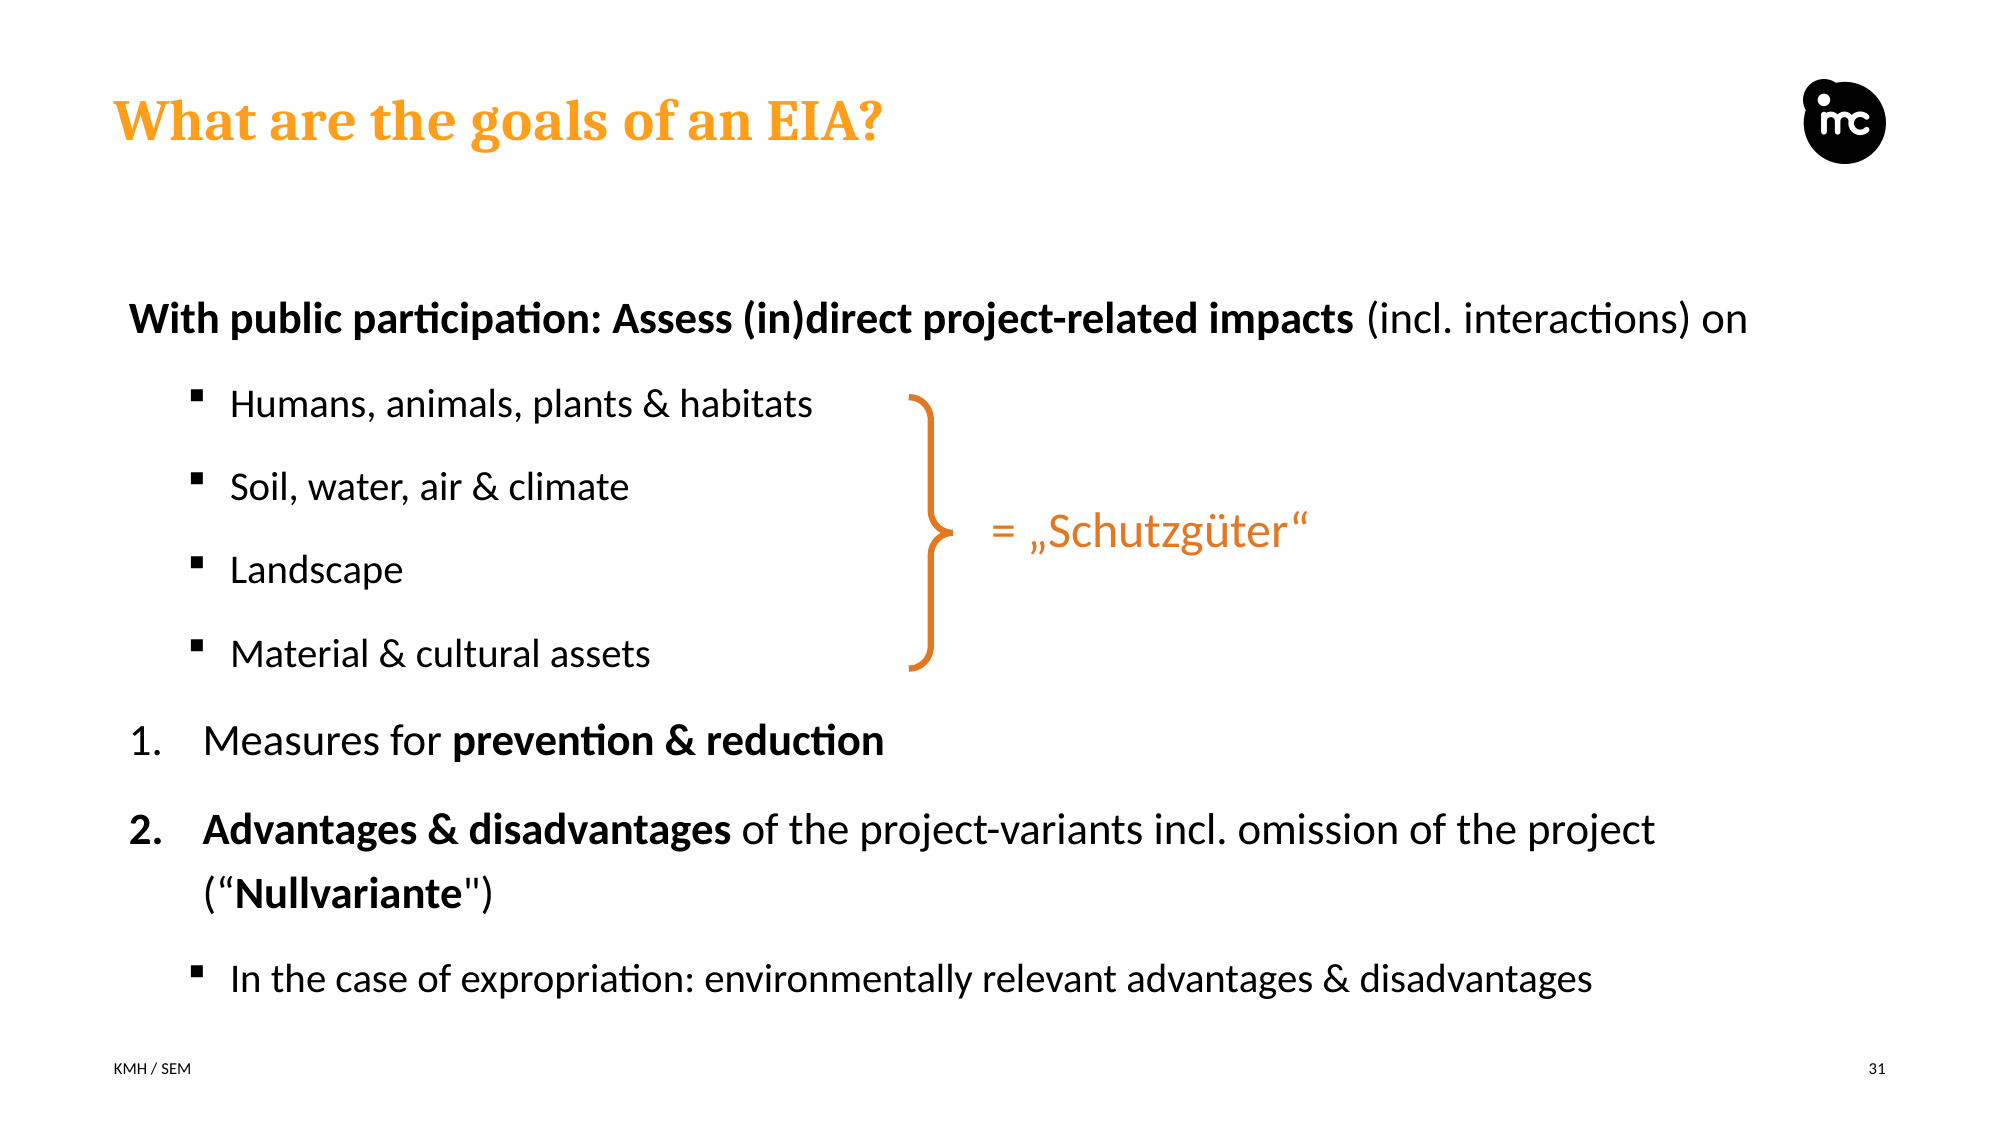

# What are the goals of an EIA?
With public participation: Assess (in)direct project-related impacts (incl. interactions) on
Humans, animals, plants & habitats
Soil, water, air & climate
Landscape
Material & cultural assets
Measures for prevention & reduction
Advantages & disadvantages of the project-variants incl. omission of the project (“Nullvariante")
In the case of expropriation: environmentally relevant advantages & disadvantages

= „Schutzgüter“
KMH / SEM

31